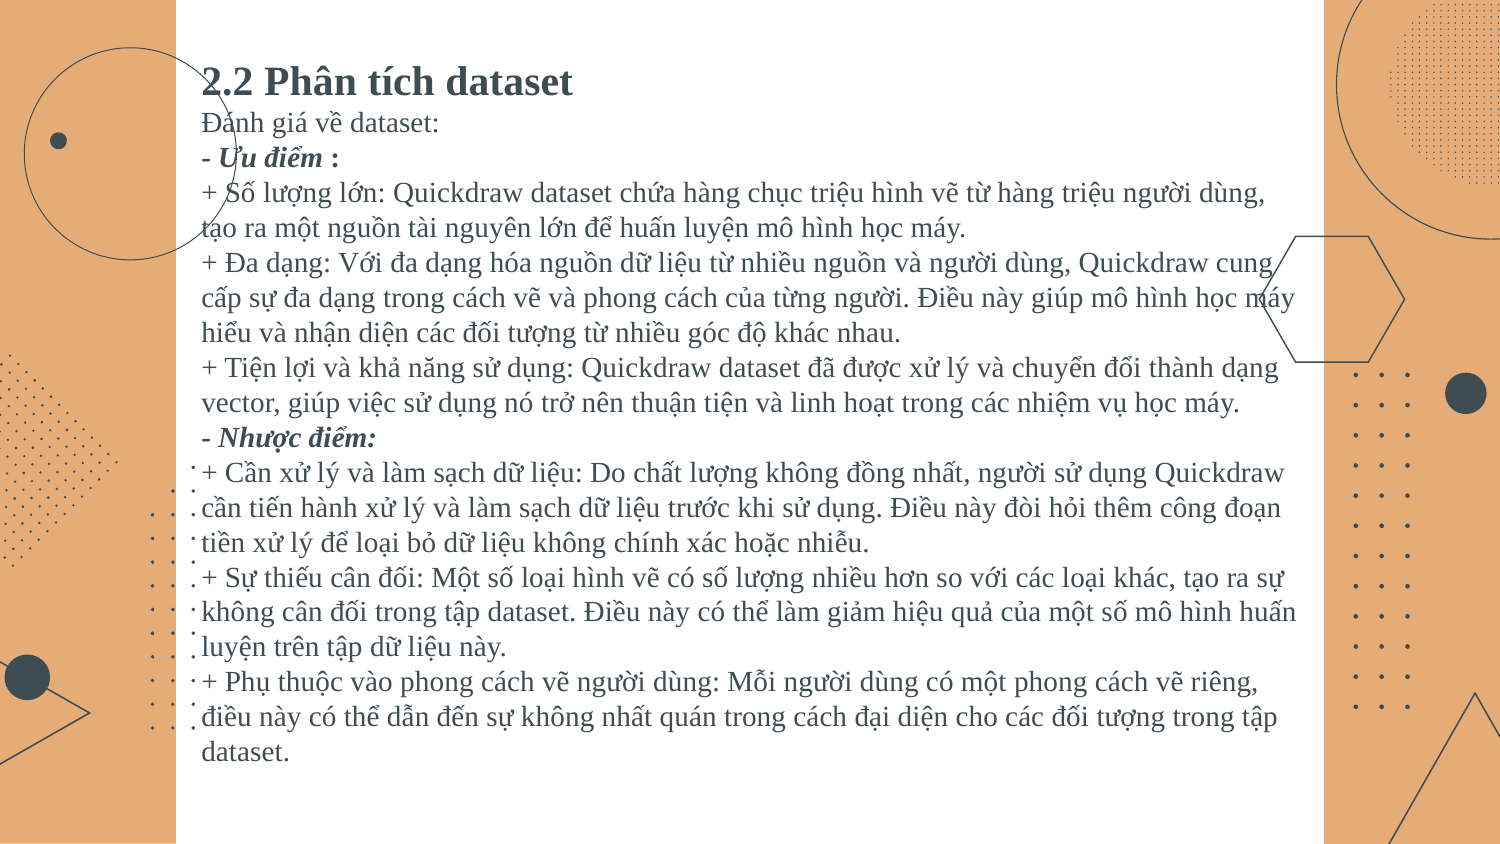

# 2.2 Phân tích dataset Đánh giá về dataset: - Ưu điểm : + Số lượng lớn: Quickdraw dataset chứa hàng chục triệu hình vẽ từ hàng triệu người dùng, tạo ra một nguồn tài nguyên lớn để huấn luyện mô hình học máy. + Đa dạng: Với đa dạng hóa nguồn dữ liệu từ nhiều nguồn và người dùng, Quickdraw cung cấp sự đa dạng trong cách vẽ và phong cách của từng người. Điều này giúp mô hình học máy hiểu và nhận diện các đối tượng từ nhiều góc độ khác nhau. + Tiện lợi và khả năng sử dụng: Quickdraw dataset đã được xử lý và chuyển đổi thành dạng vector, giúp việc sử dụng nó trở nên thuận tiện và linh hoạt trong các nhiệm vụ học máy. - Nhược điểm: + Cần xử lý và làm sạch dữ liệu: Do chất lượng không đồng nhất, người sử dụng Quickdraw cần tiến hành xử lý và làm sạch dữ liệu trước khi sử dụng. Điều này đòi hỏi thêm công đoạn tiền xử lý để loại bỏ dữ liệu không chính xác hoặc nhiễu. + Sự thiếu cân đối: Một số loại hình vẽ có số lượng nhiều hơn so với các loại khác, tạo ra sự không cân đối trong tập dataset. Điều này có thể làm giảm hiệu quả của một số mô hình huấn luyện trên tập dữ liệu này. + Phụ thuộc vào phong cách vẽ người dùng: Mỗi người dùng có một phong cách vẽ riêng, điều này có thể dẫn đến sự không nhất quán trong cách đại diện cho các đối tượng trong tập dataset.